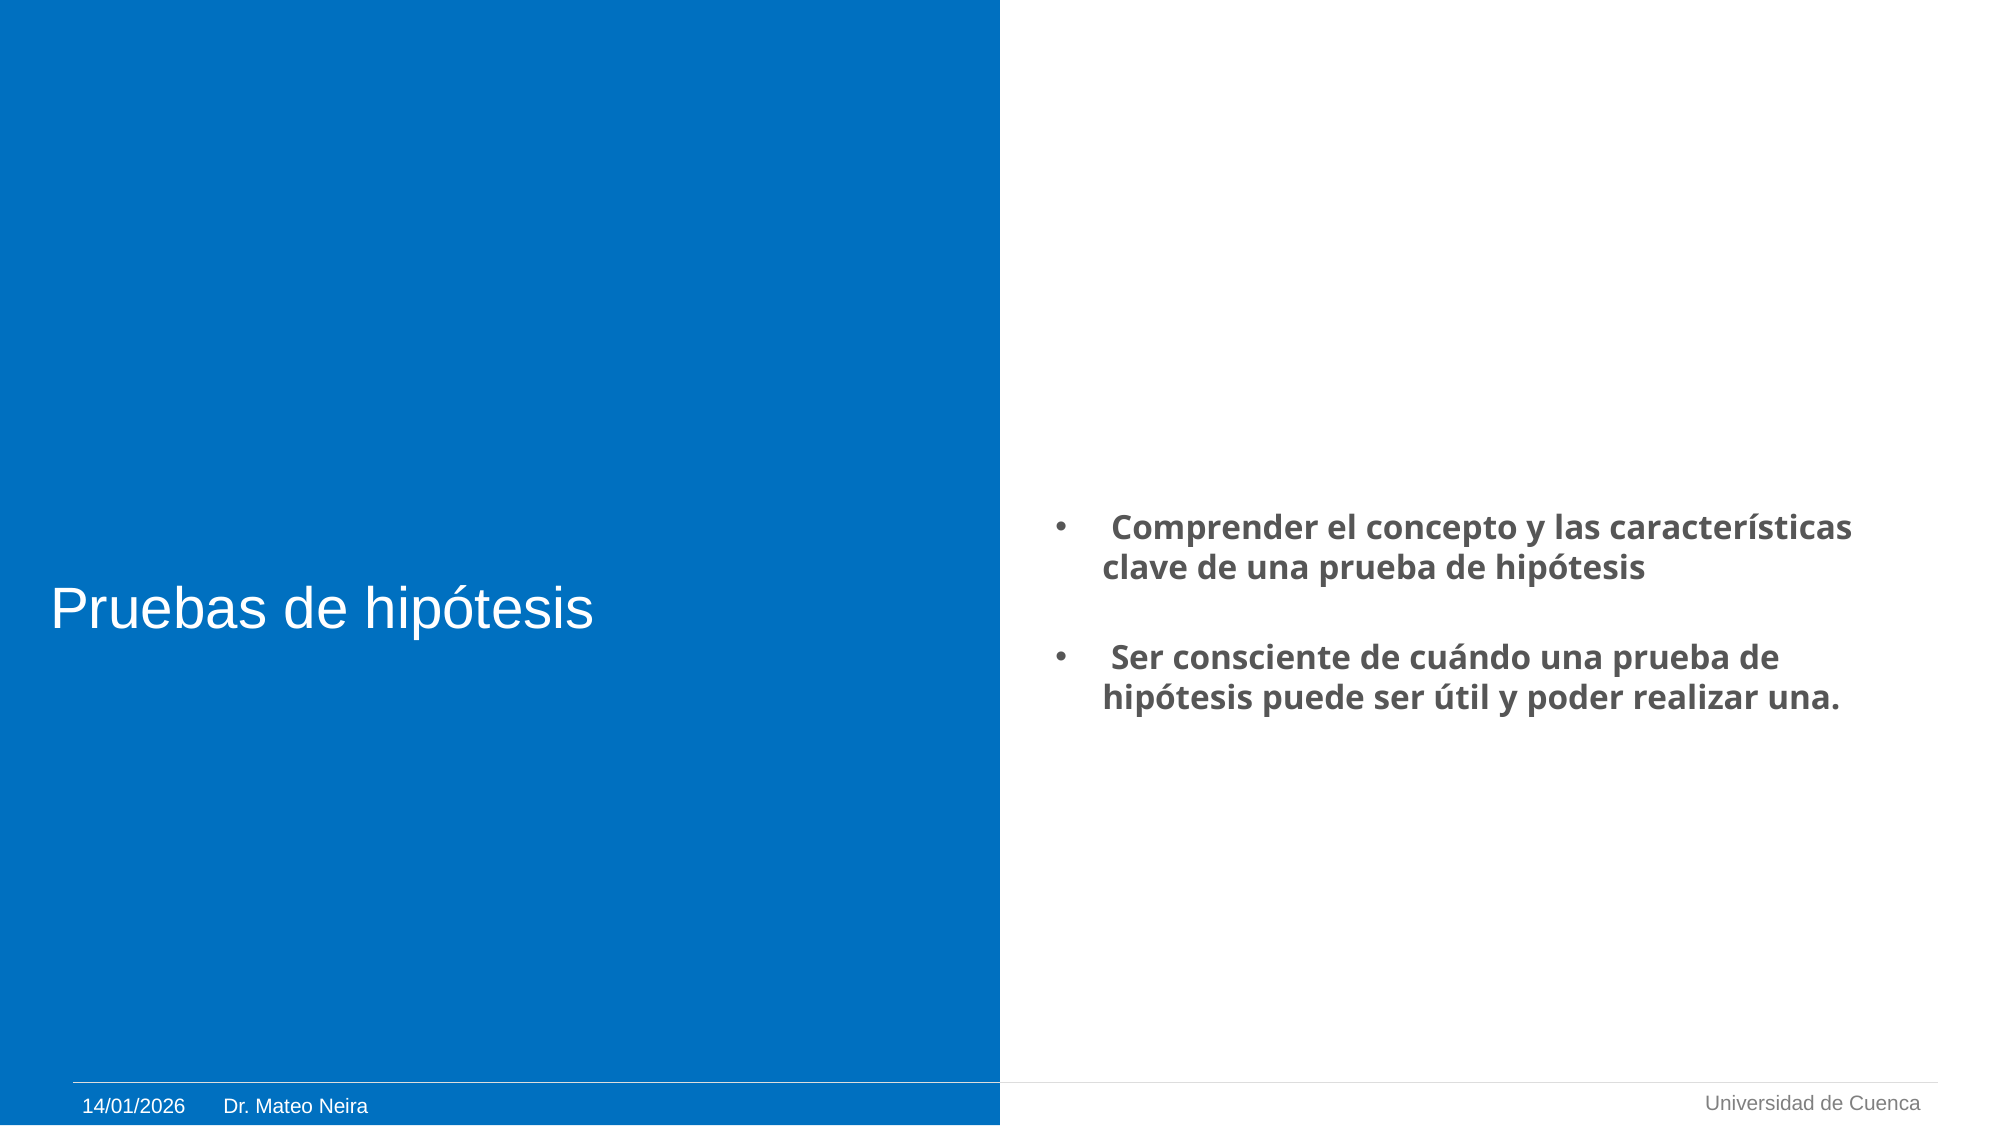

Comprender el concepto y las características clave de una prueba de hipótesis

 Ser consciente de cuándo una prueba de hipótesis puede ser útil y poder realizar una.
# Pruebas de hipótesis